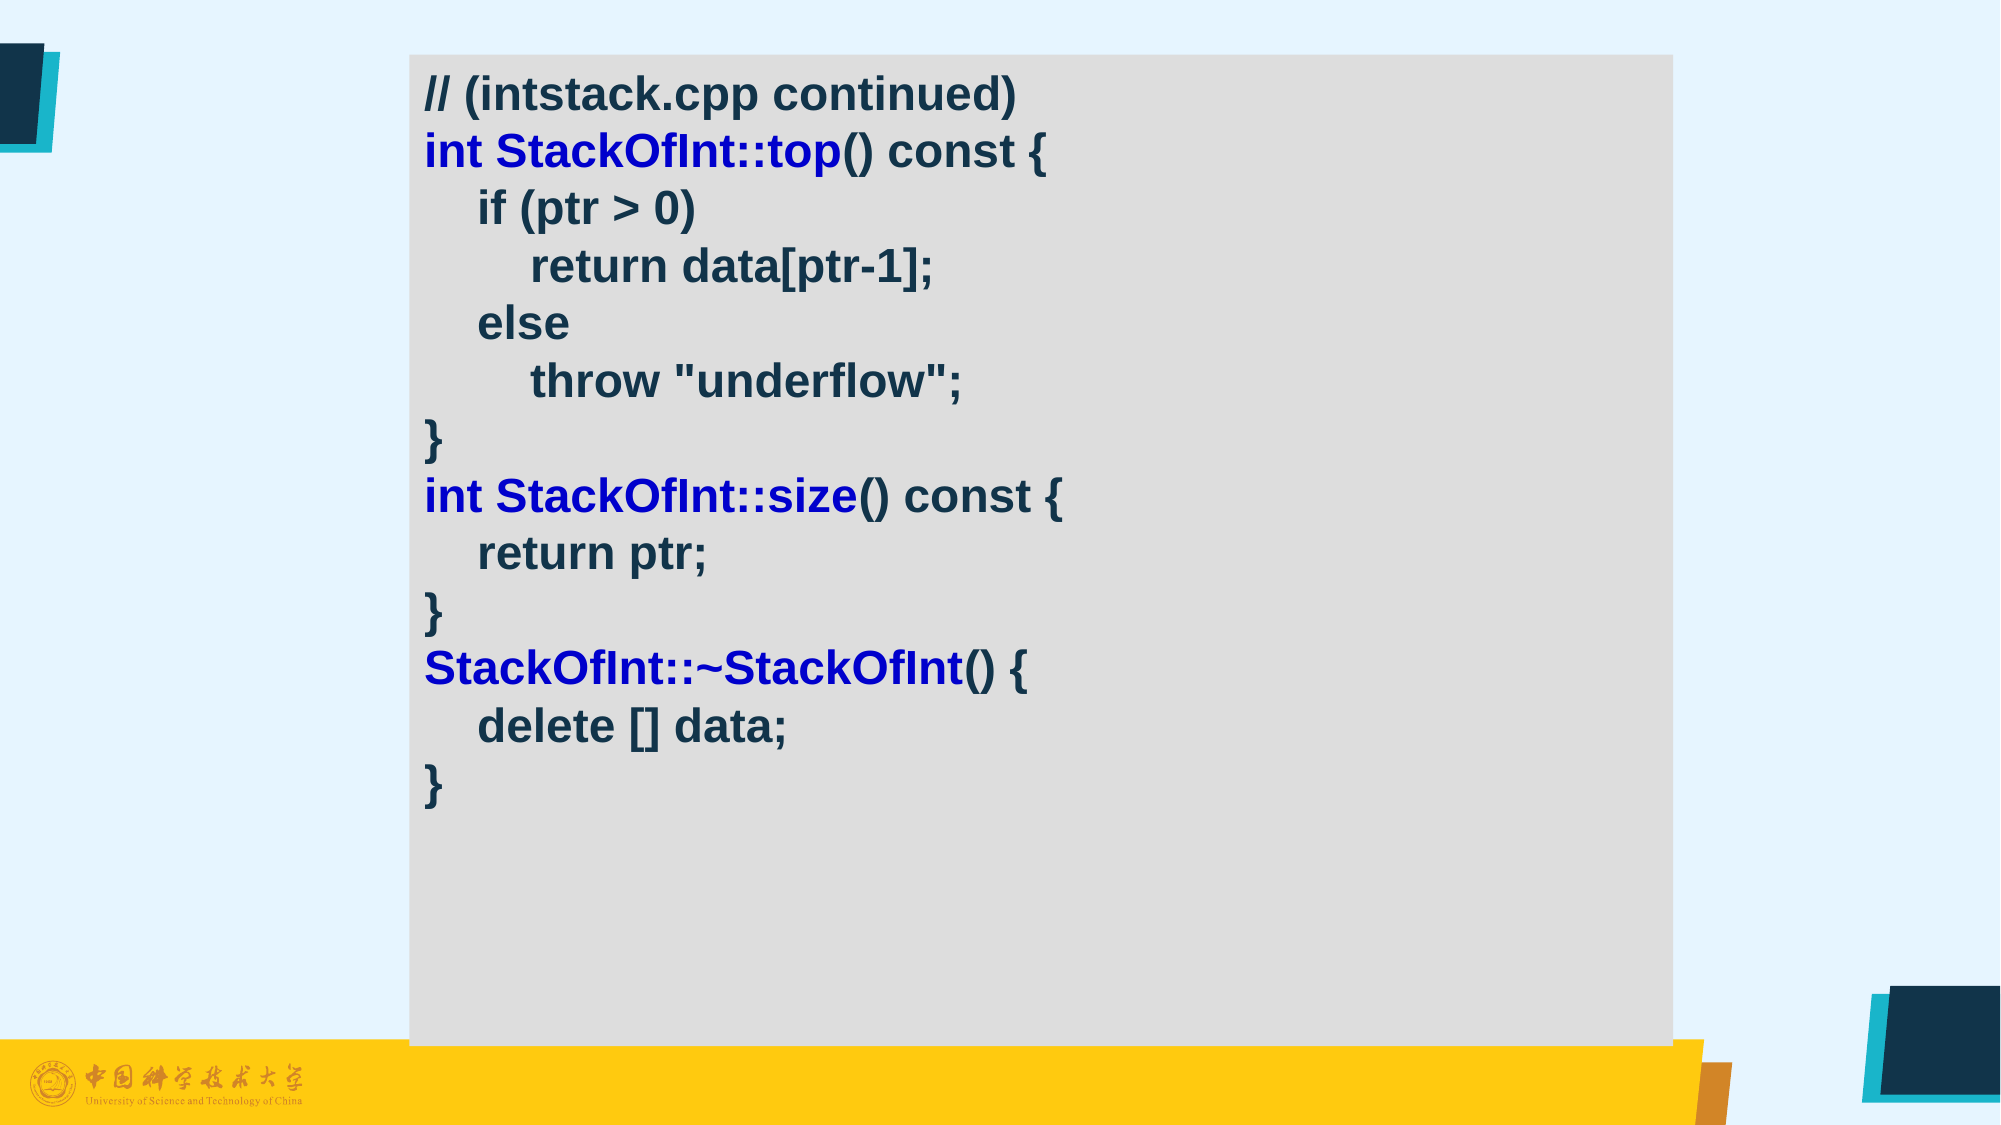

// (intstack.cpp continued)
int StackOfInt::top() const {
    if (ptr > 0)
        return data[ptr-1];
    else
        throw "underflow";
}
int StackOfInt::size() const {
    return ptr;
}
StackOfInt::~StackOfInt() {
    delete [] data;
}